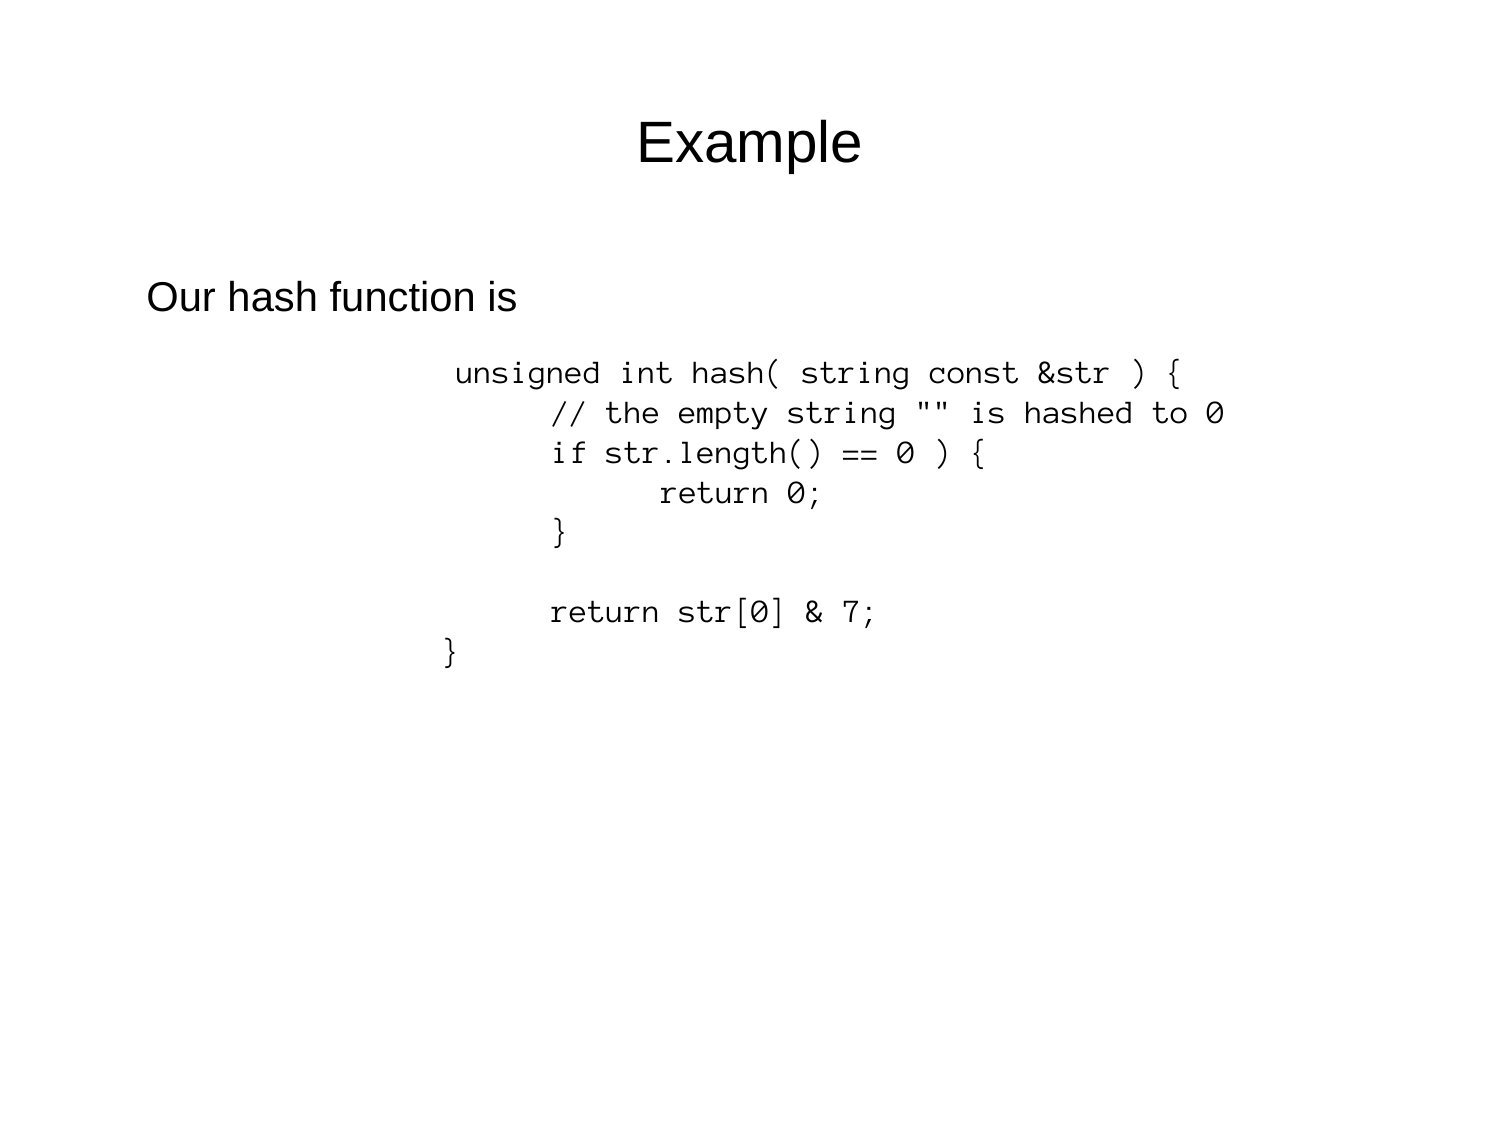

# Example
	Our hash function is

		        unsigned int hash( string const &str ) {
		              // the empty string "" is hashed to 0
		              if str.length() == 0 ) {
		                    return 0;
		              }

		              return str[0] & 7;
		        }